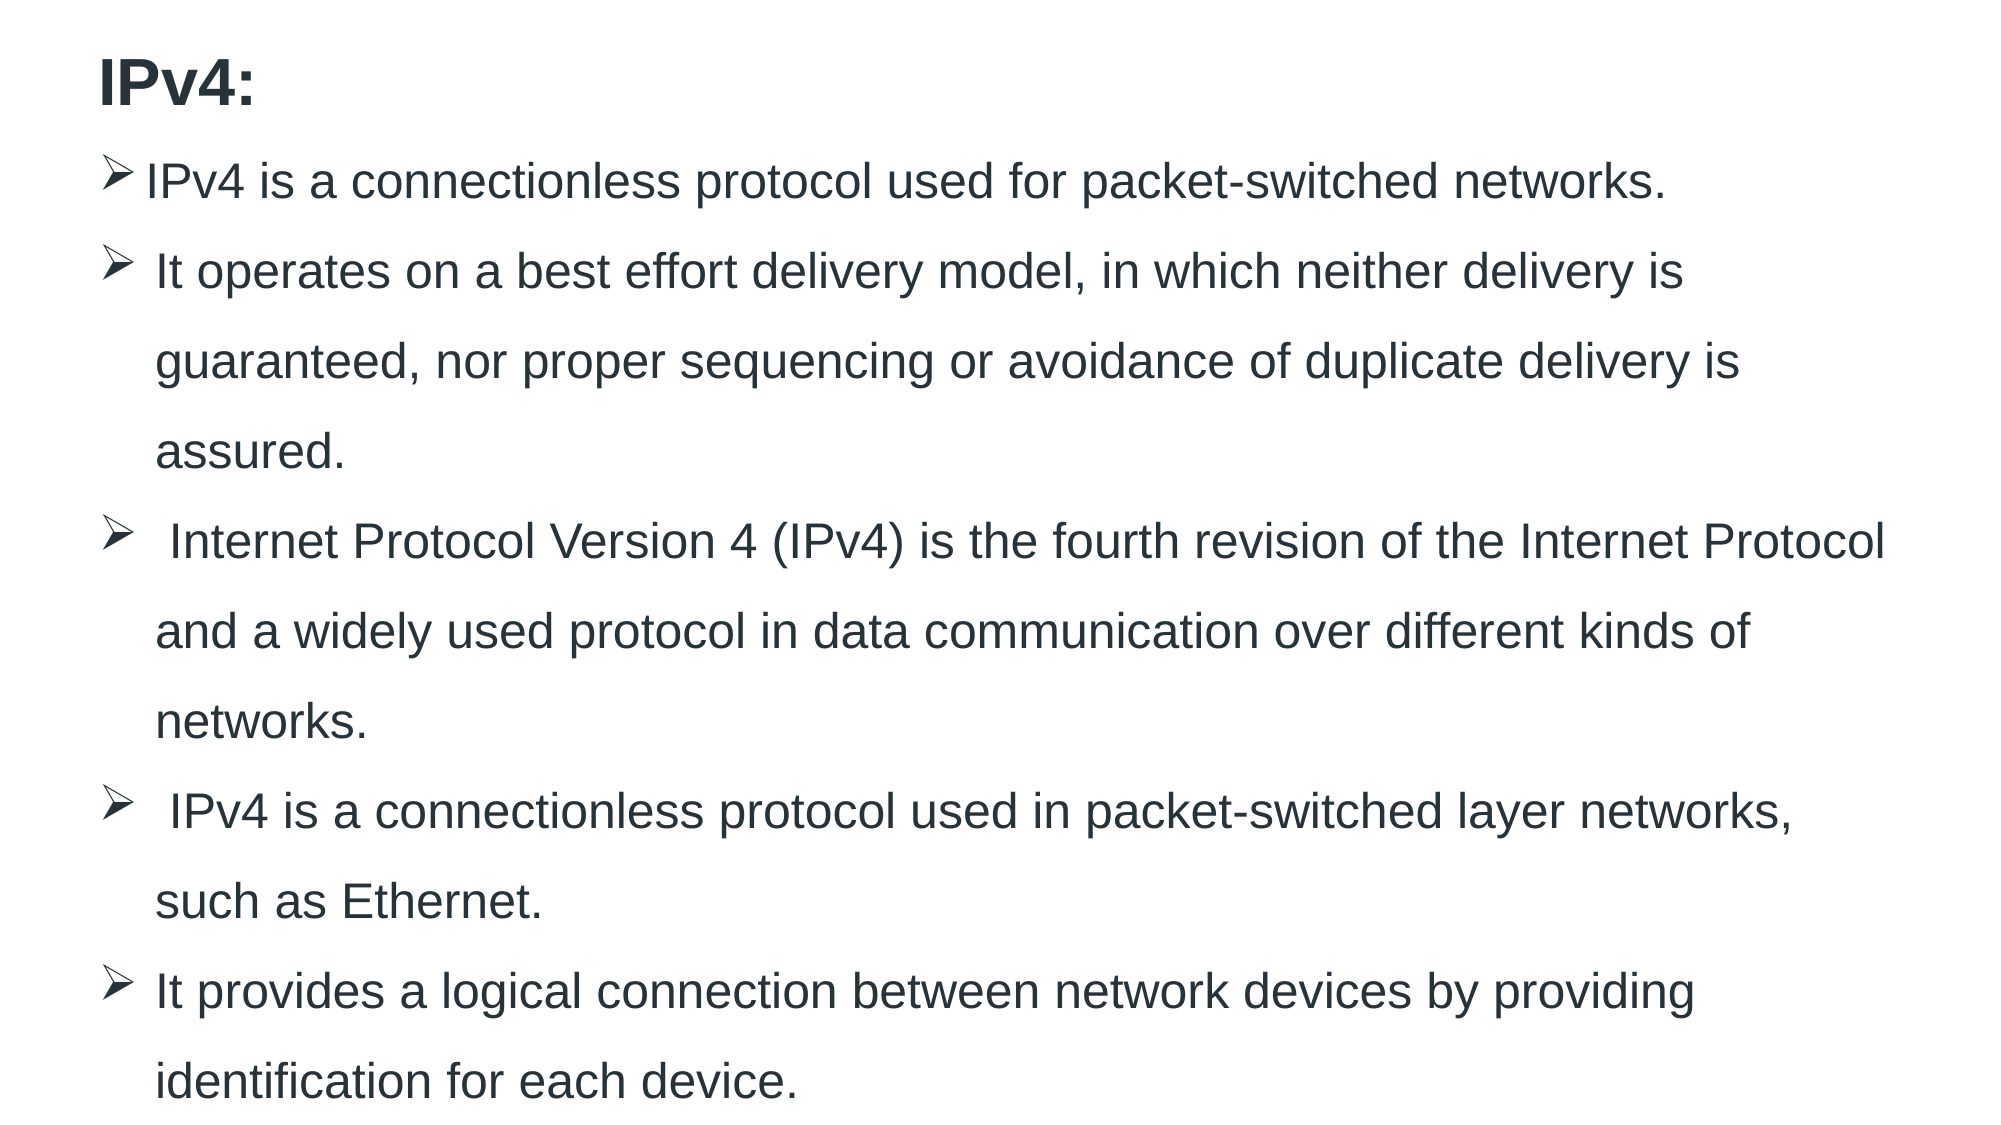

IPv4:
IPv4 is a connectionless protocol used for packet-switched networks.
It operates on a best effort delivery model, in which neither delivery is guaranteed, nor proper sequencing or avoidance of duplicate delivery is assured.
 Internet Protocol Version 4 (IPv4) is the fourth revision of the Internet Protocol and a widely used protocol in data communication over different kinds of networks.
 IPv4 is a connectionless protocol used in packet-switched layer networks, such as Ethernet.
It provides a logical connection between network devices by providing identification for each device.
 There are many ways to configure IPv4 with all kinds of devices – including manual and automatic configurations – depending on the network type.